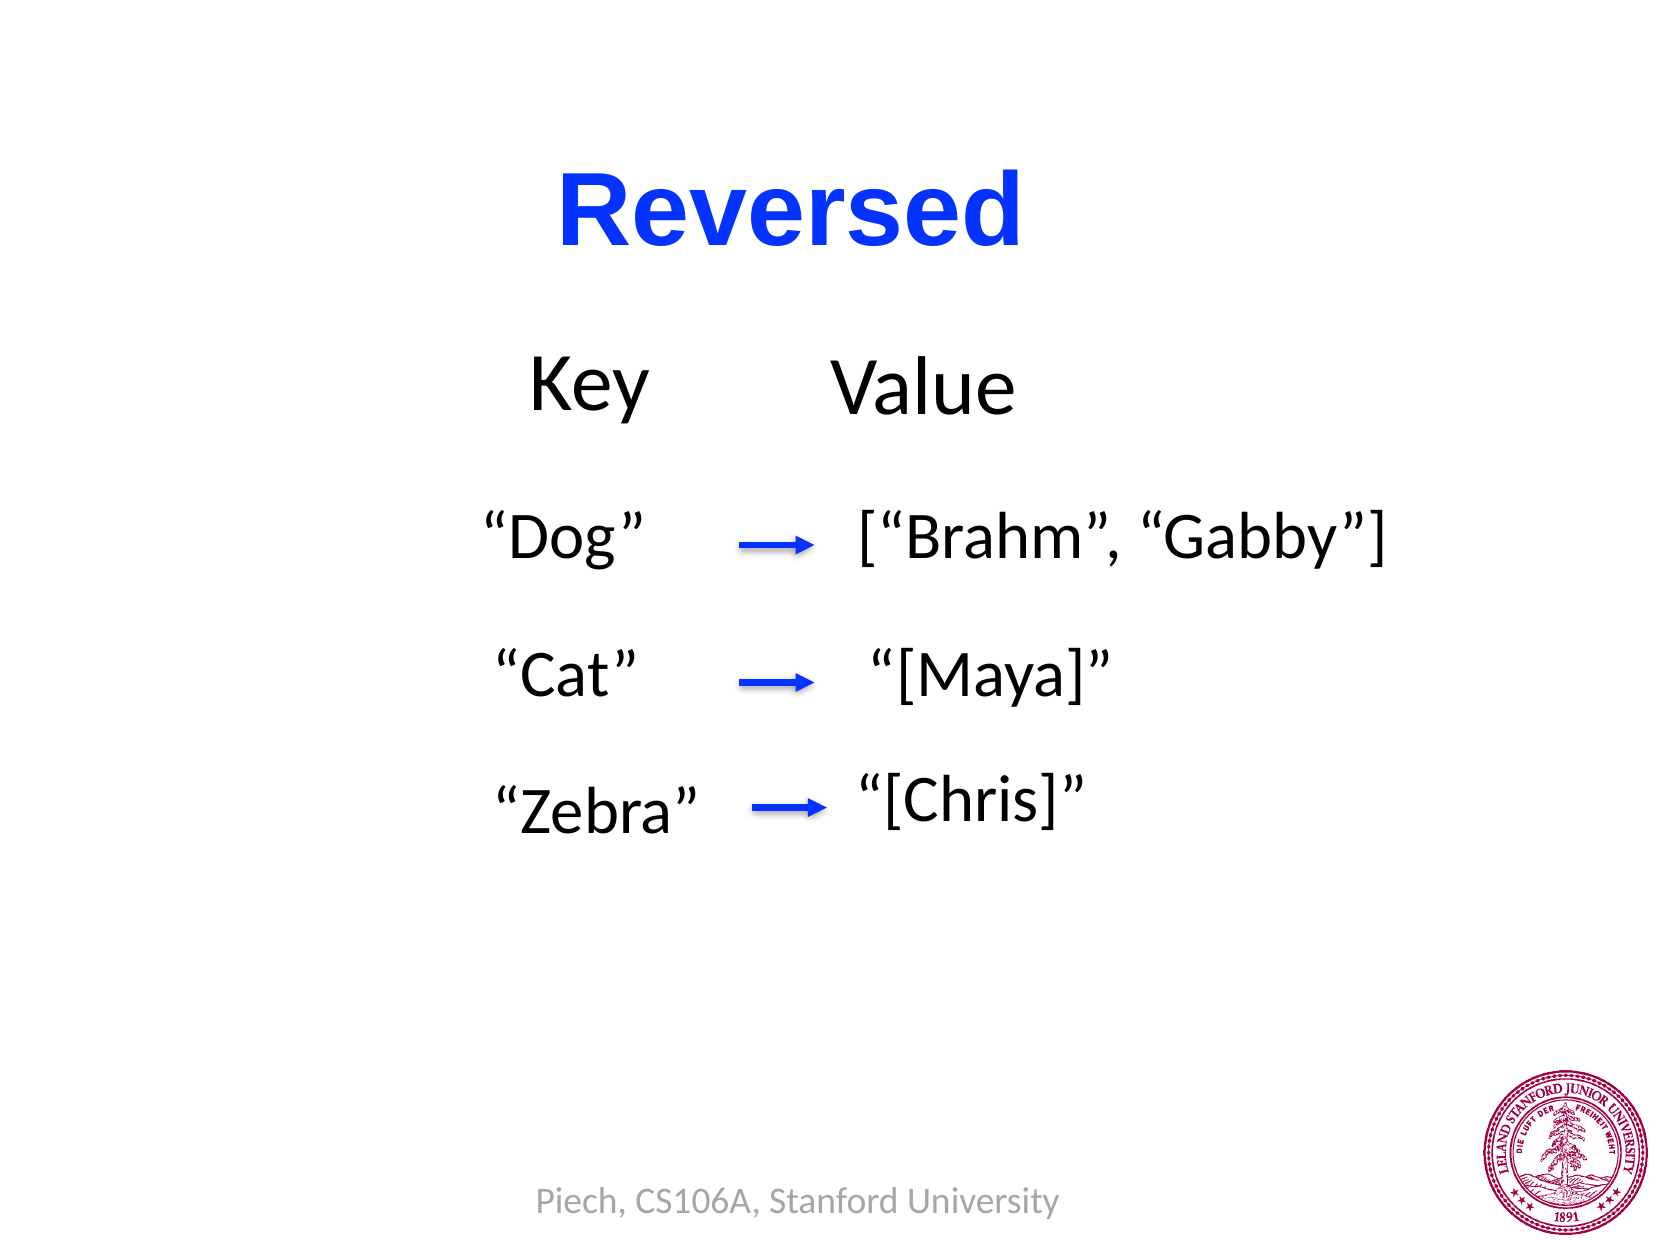

Reversed
Key
Value
“Dog”
[“Brahm”, “Gabby”]
“Cat”
“[Maya]”
“[Chris]”
“Zebra”